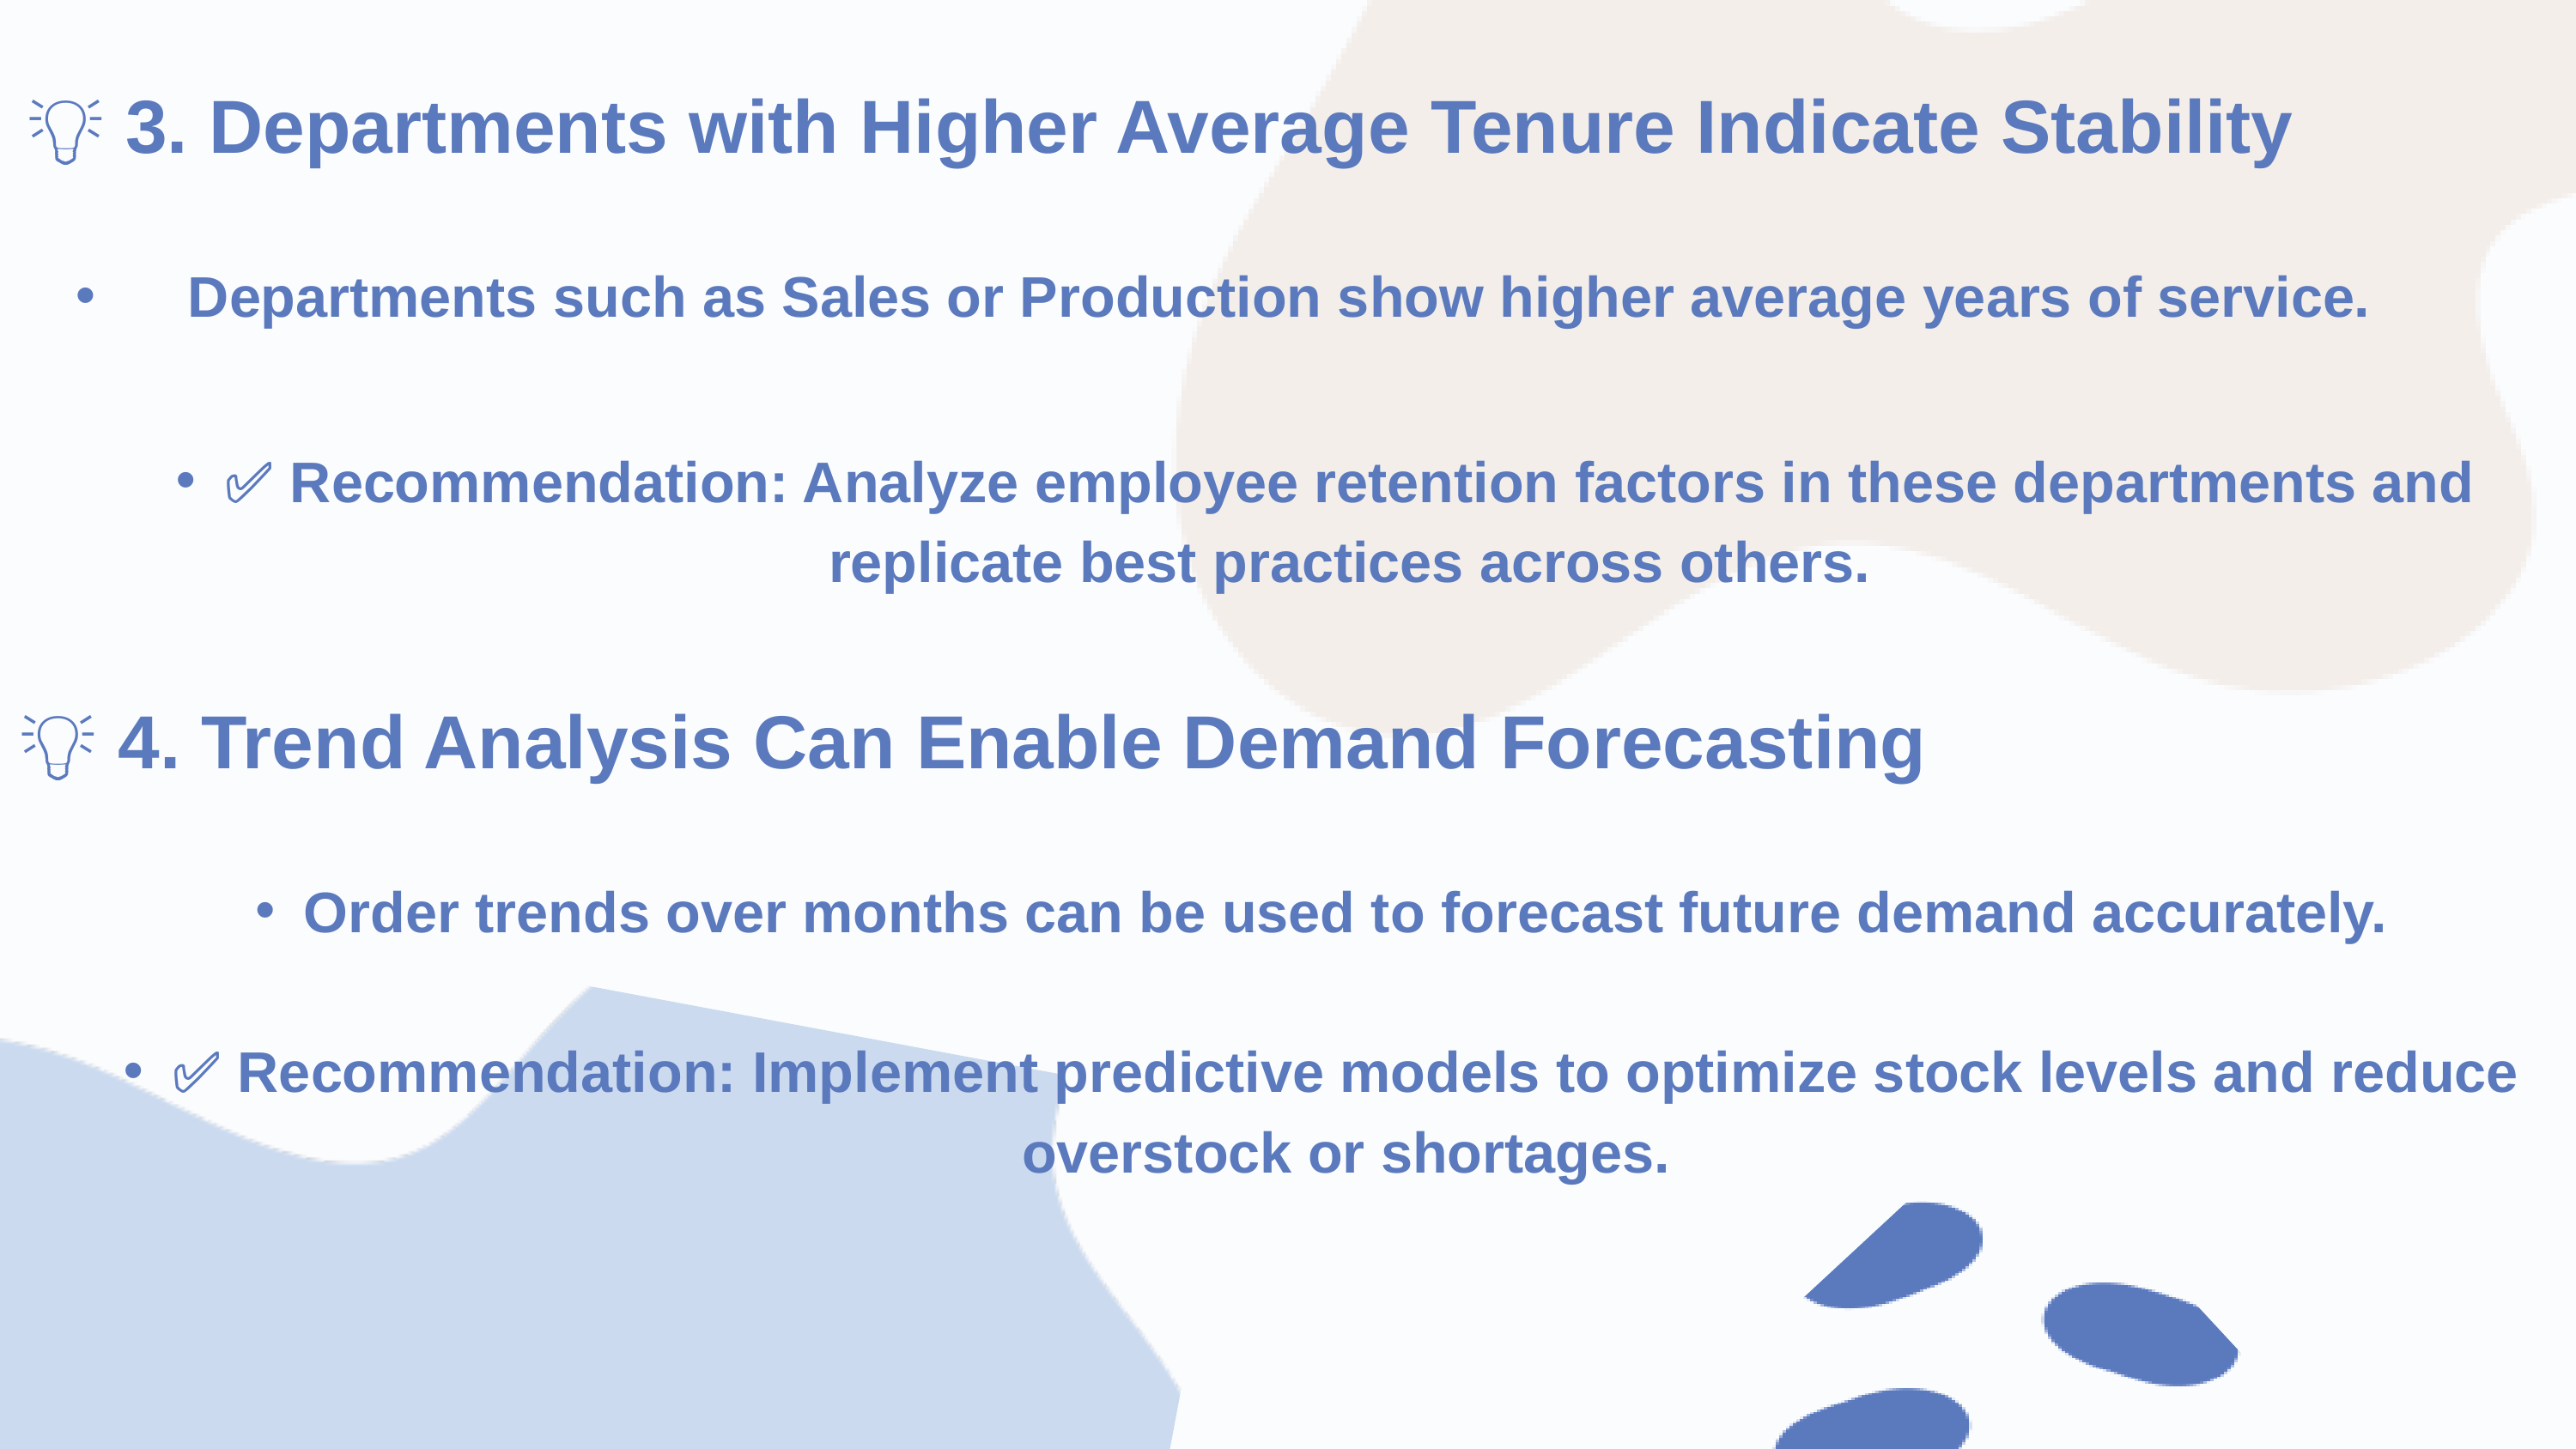

💡 3. Departments with Higher Average Tenure Indicate Stability

    Departments such as Sales or Production show higher average years of service.

✅ Recommendation: Analyze employee retention factors in these departments and replicate best practices across others.
💡 4. Trend Analysis Can Enable Demand Forecasting

Order trends over months can be used to forecast future demand accurately.

✅ Recommendation: Implement predictive models to optimize stock levels and reduce overstock or shortages.